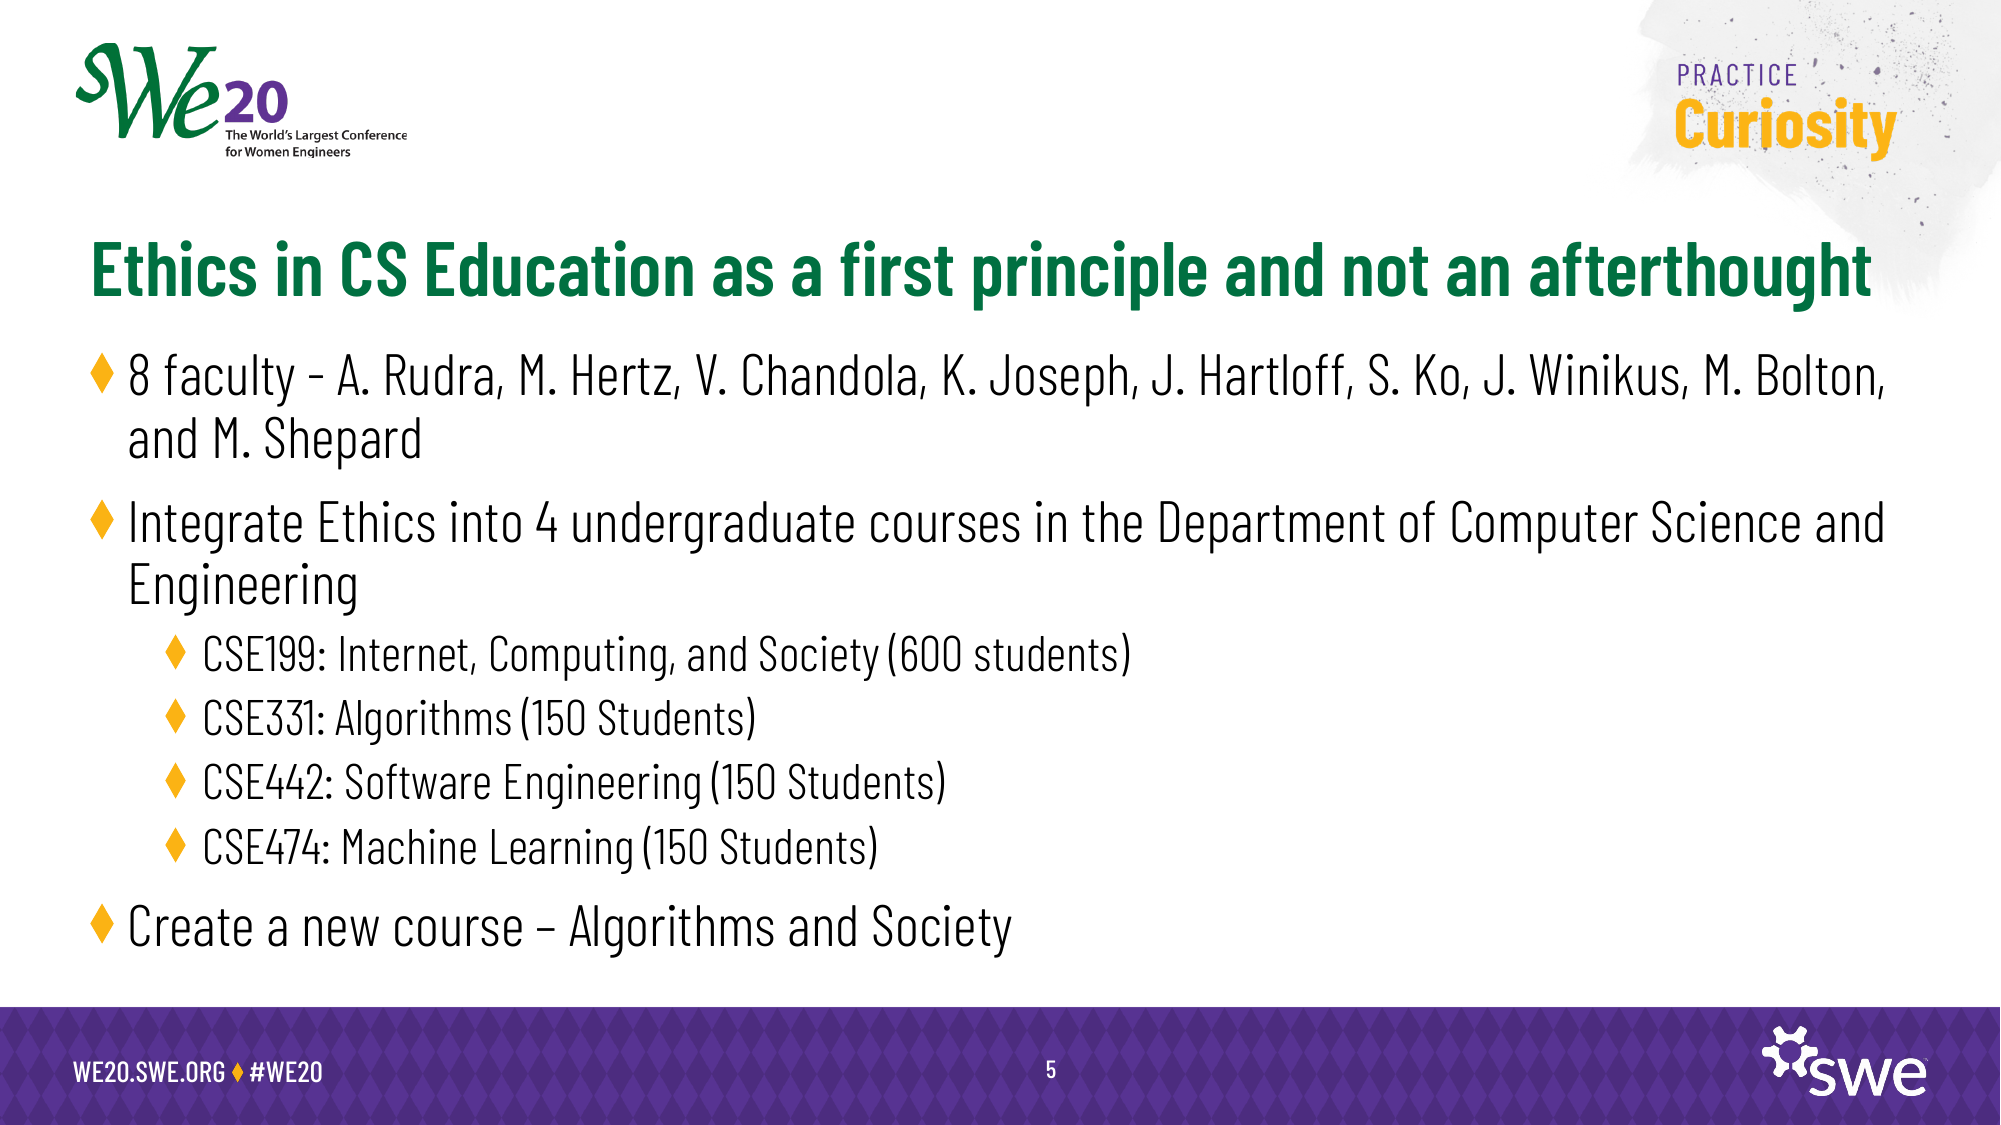

# Ethics in CS Education as a first principle and not an afterthought
8 faculty - A. Rudra, M. Hertz, V. Chandola, K. Joseph, J. Hartloff, S. Ko, J. Winikus, M. Bolton, and M. Shepard
Integrate Ethics into 4 undergraduate courses in the Department of Computer Science and Engineering
CSE199: Internet, Computing, and Society (600 students)
CSE331: Algorithms (150 Students)
CSE442: Software Engineering (150 Students)
CSE474: Machine Learning (150 Students)
Create a new course – Algorithms and Society
5
WE20.SWE.ORG    #WE20